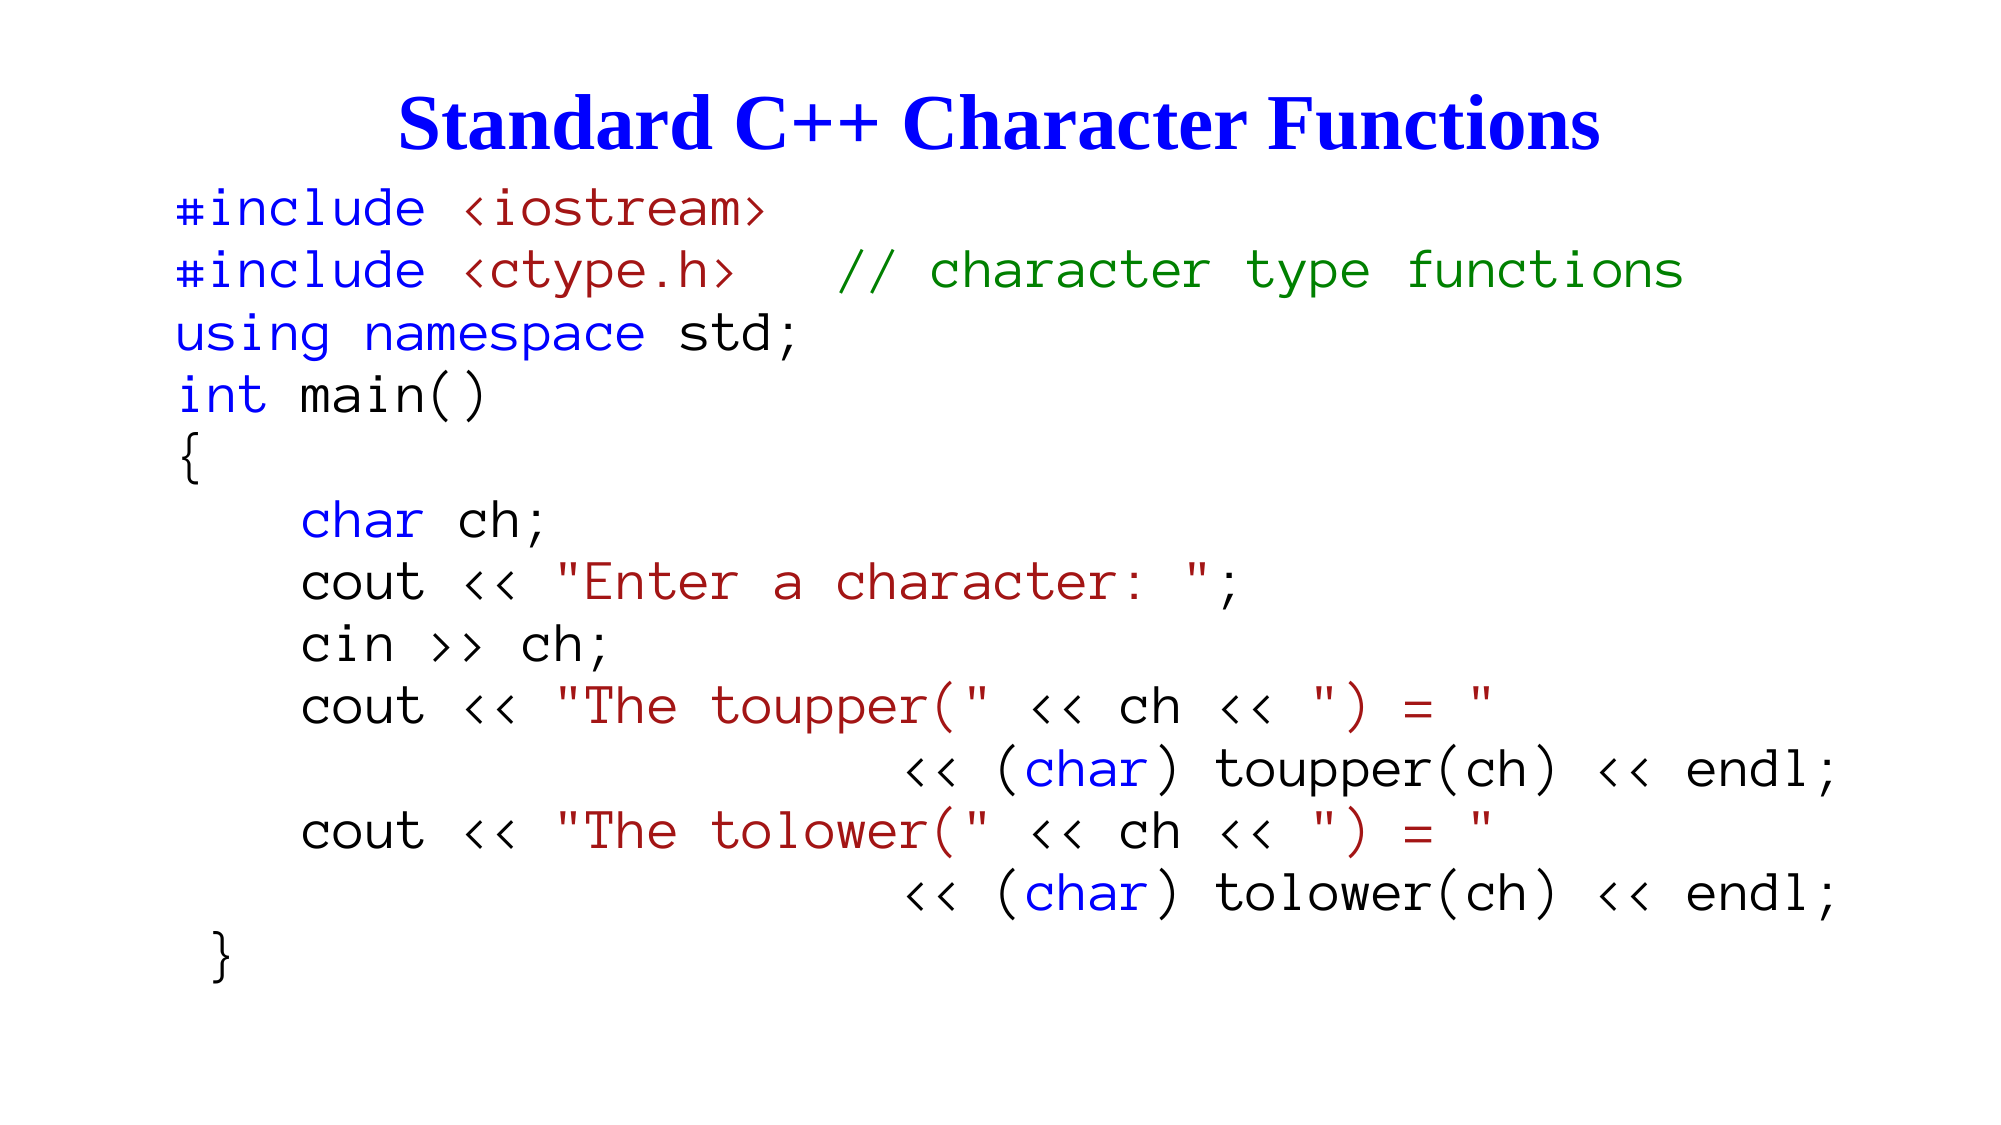

# Standard C++ Character Functions
#include <iostream>
#include <ctype.h>   // character type functions
using namespace std;
int main()
{
    char ch;
    cout << "Enter a character: ";
    cin >> ch;
    cout << "The toupper(" << ch << ") = "
                       << (char) toupper(ch) << endl;
    cout << "The tolower(" << ch << ") = "
                       << (char) tolower(ch) << endl;
 }